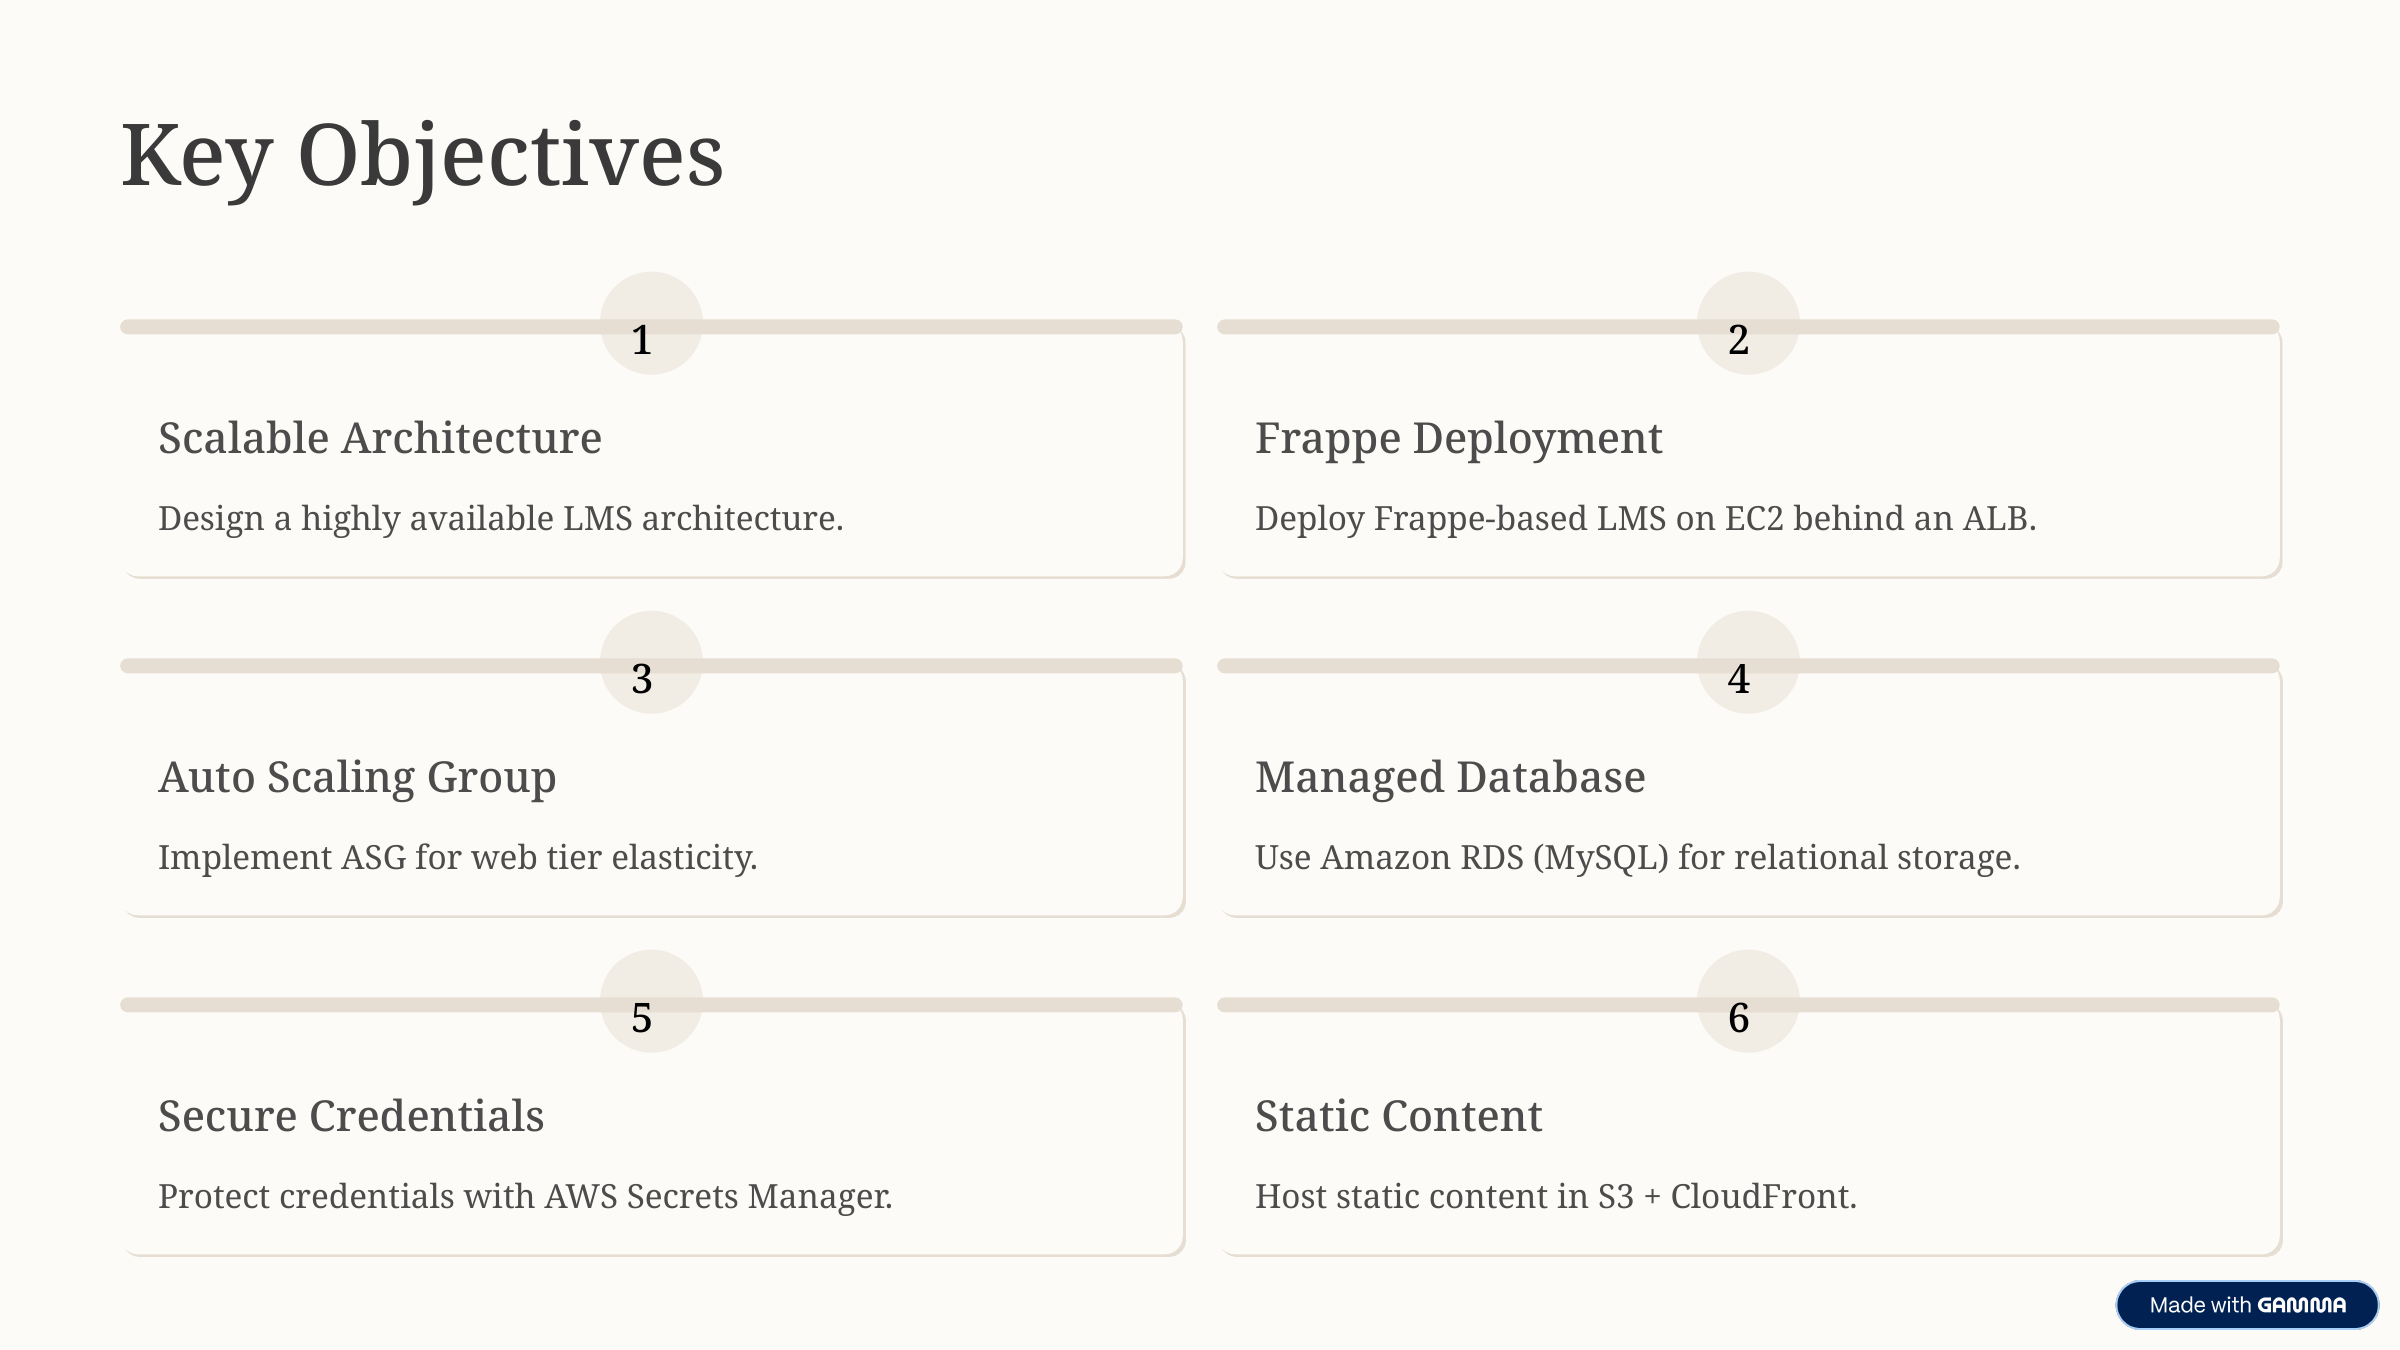

Key Objectives

1
2

Scalable Architecture
Frappe Deployment
Design a highly available LMS architecture.
Deploy Frappe-based LMS on EC2 behind an ALB.

3
4

Auto Scaling Group
Managed Database
Implement ASG for web tier elasticity.
Use Amazon RDS (MySQL) for relational storage.

5
6

Secure Credentials
Static Content
Protect credentials with AWS Secrets Manager.
Host static content in S3 + CloudFront.